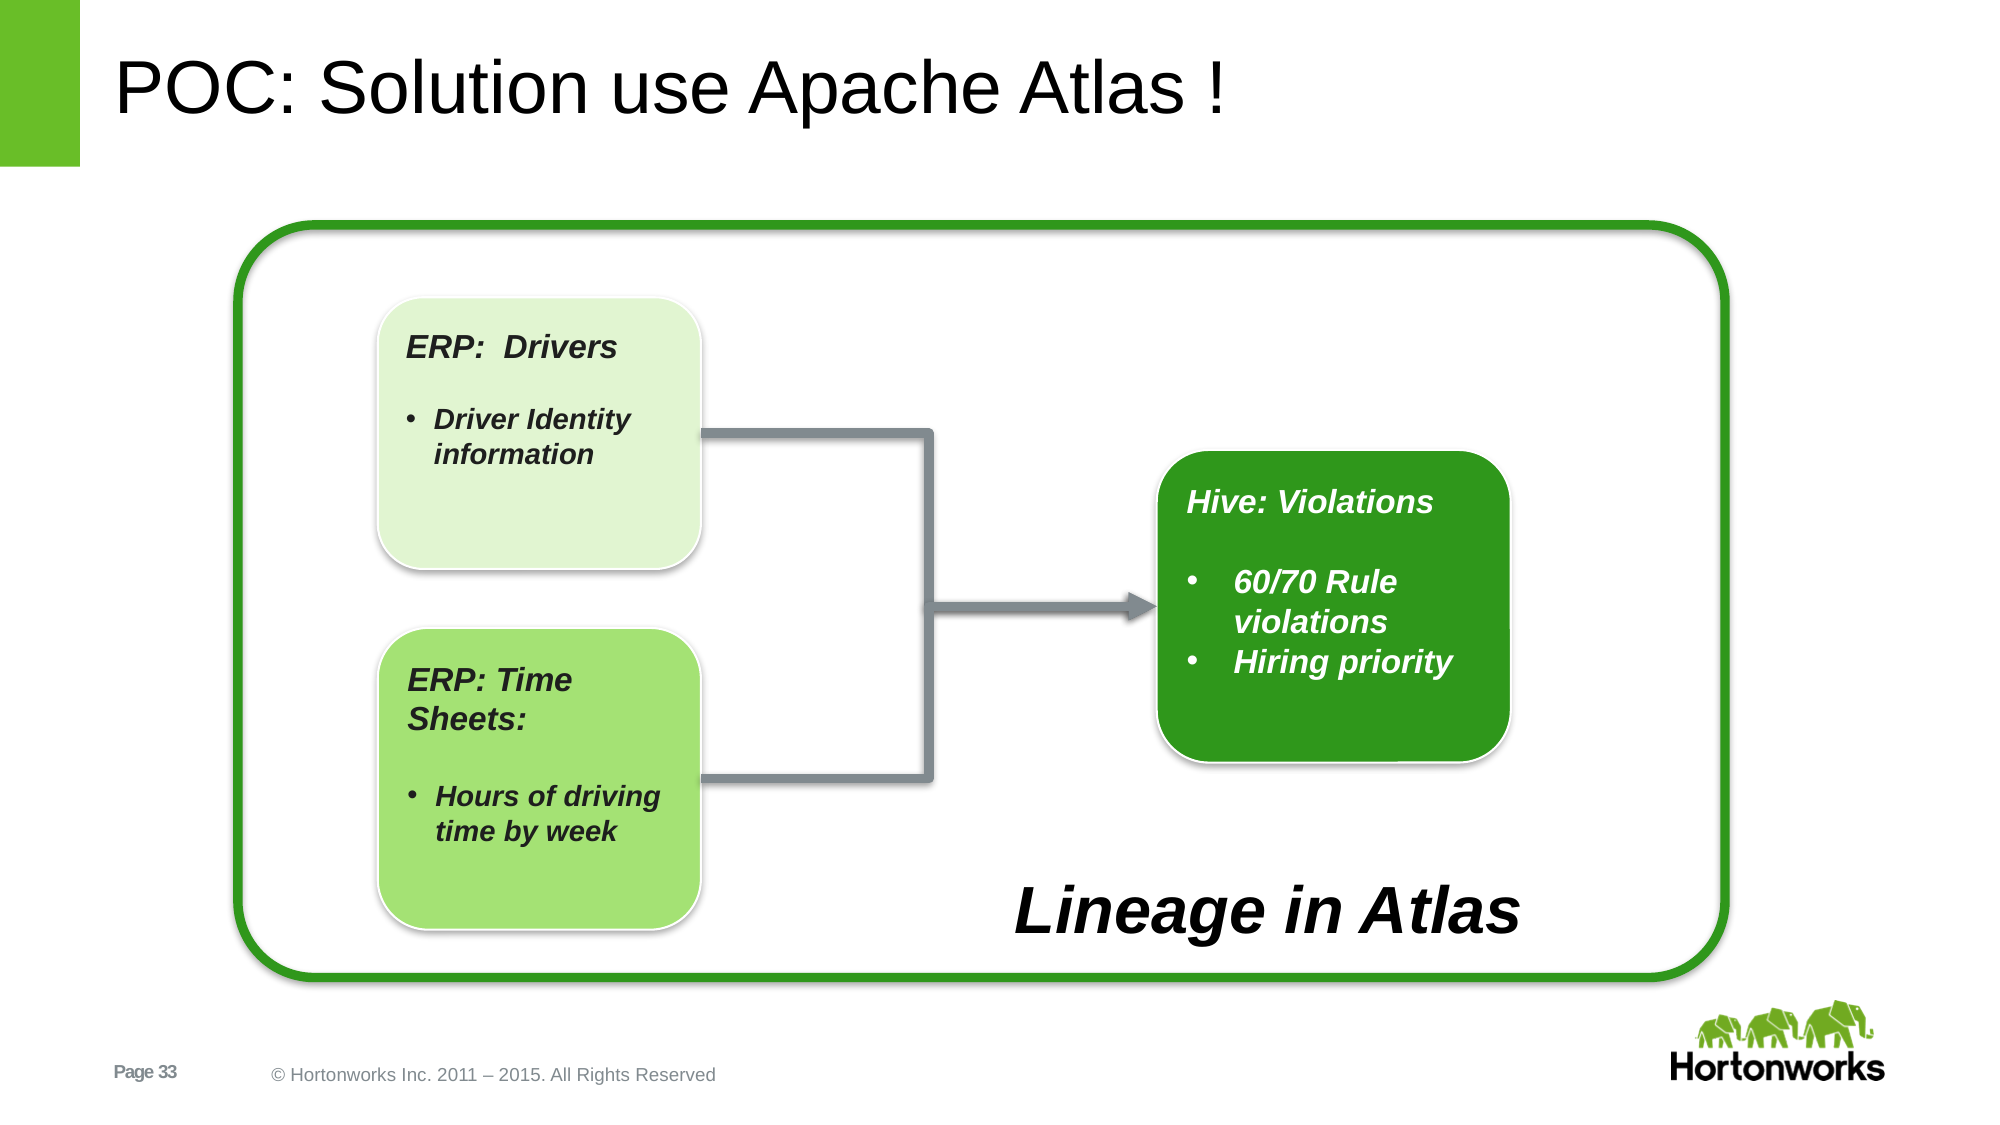

# POC: Solution use Apache Atlas !

ERP:  Drivers

Driver Identity information
Hive: Violations

60/70 Rule  violations
Hiring priority

ERP: Time Sheets:

Hours of driving time by week
Lineage in Atlas